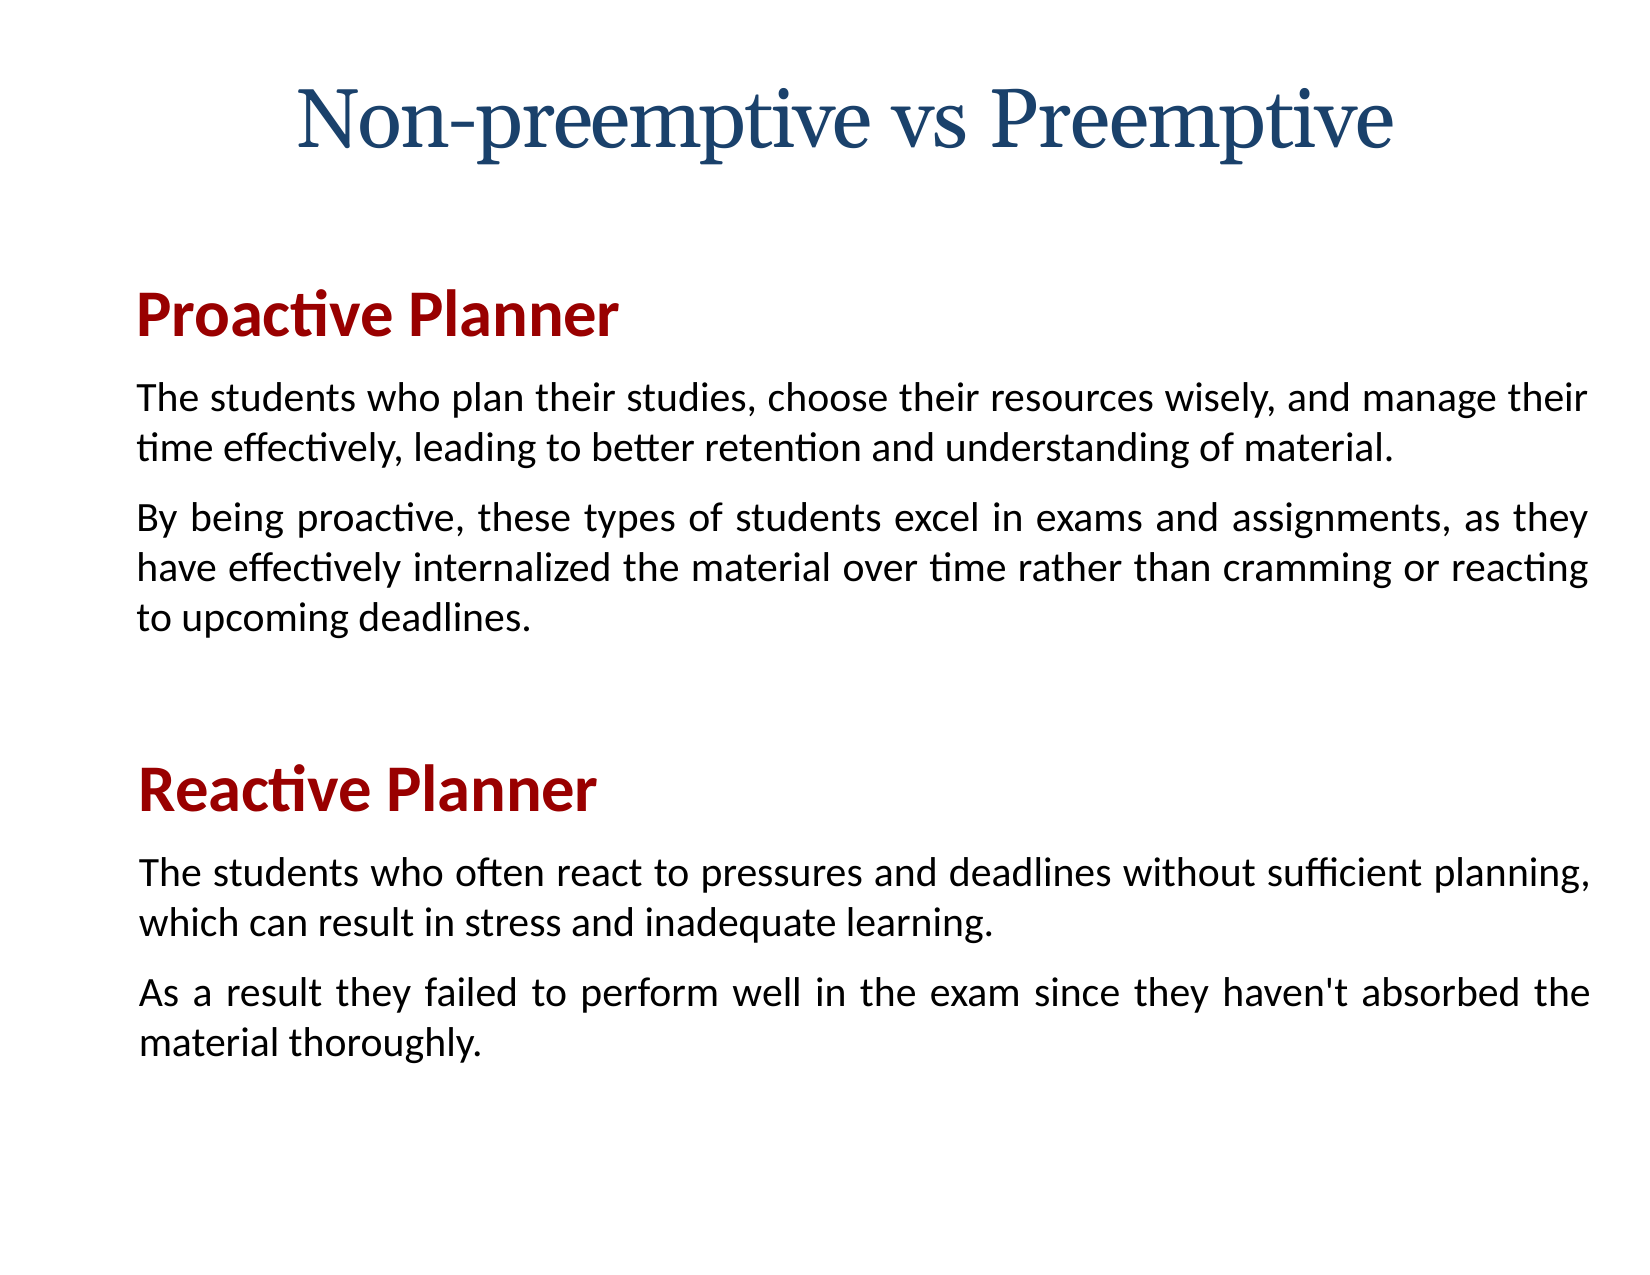

Non-preemptive vs Preemptive
Proactive Planner
The students who plan their studies, choose their resources wisely, and manage their time effectively, leading to better retention and understanding of material.
By being proactive, these types of students excel in exams and assignments, as they have effectively internalized the material over time rather than cramming or reacting to upcoming deadlines.
Reactive Planner
The students who often react to pressures and deadlines without sufficient planning, which can result in stress and inadequate learning.
As a result they failed to perform well in the exam since they haven't absorbed the material thoroughly.